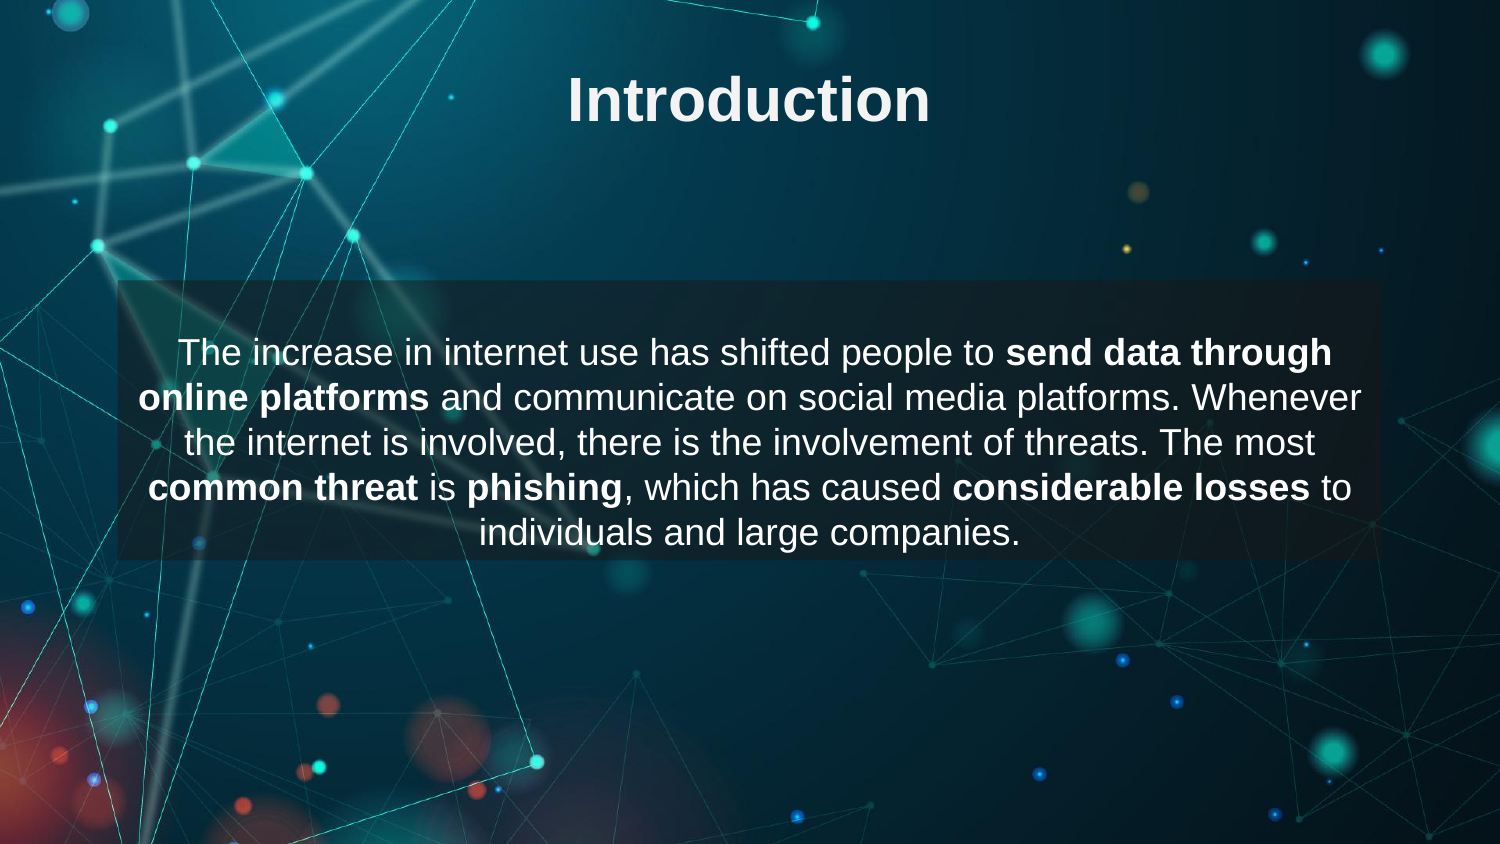

# Introduction

 The increase in internet use has shifted people to send data through online platforms and communicate on social media platforms. Whenever the internet is involved, there is the involvement of threats. The most common threat is phishing, which has caused considerable losses to individuals and large companies.